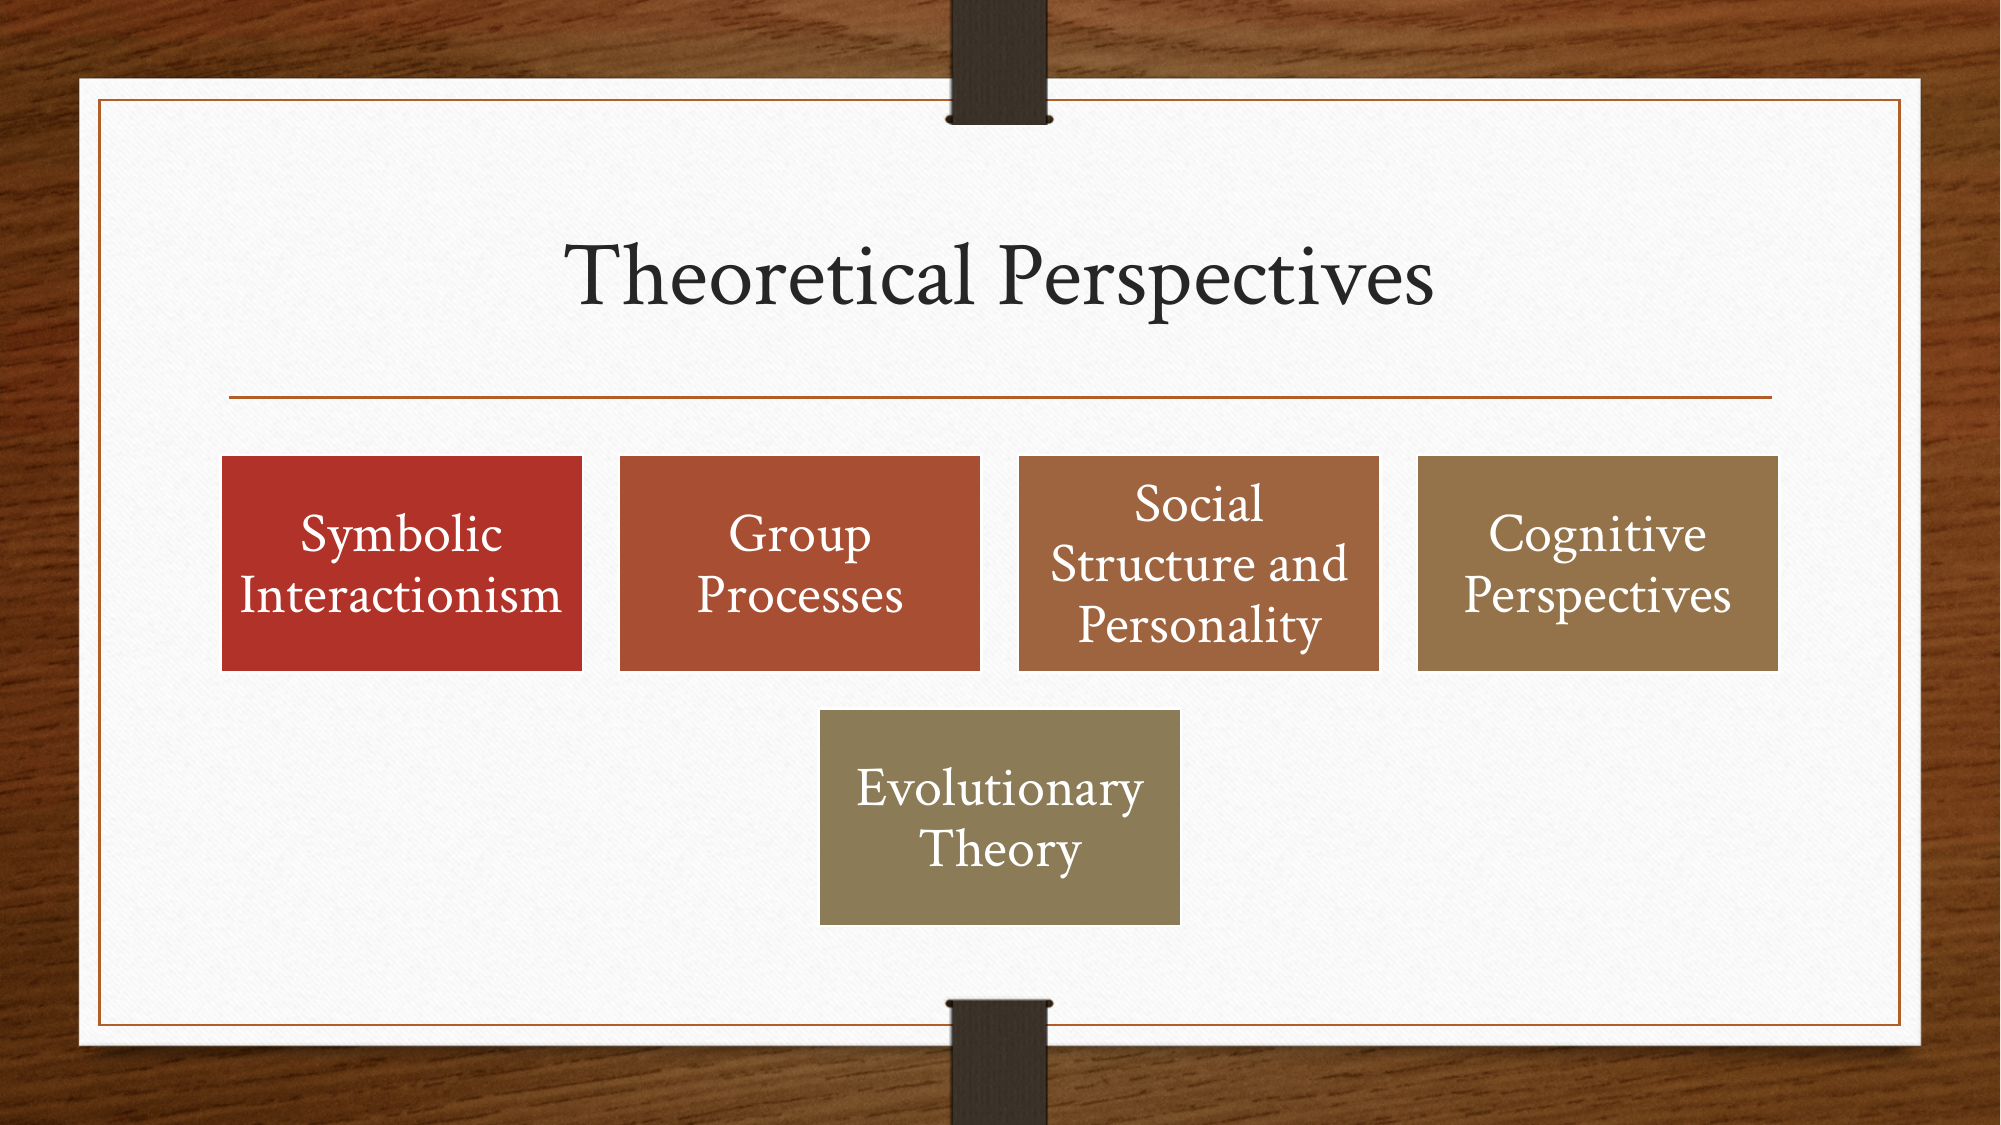

# Theoretical Perspectives
Symbolic Interactionism
Group Processes
Social Structure and Personality
Cognitive Perspectives
Evolutionary Theory